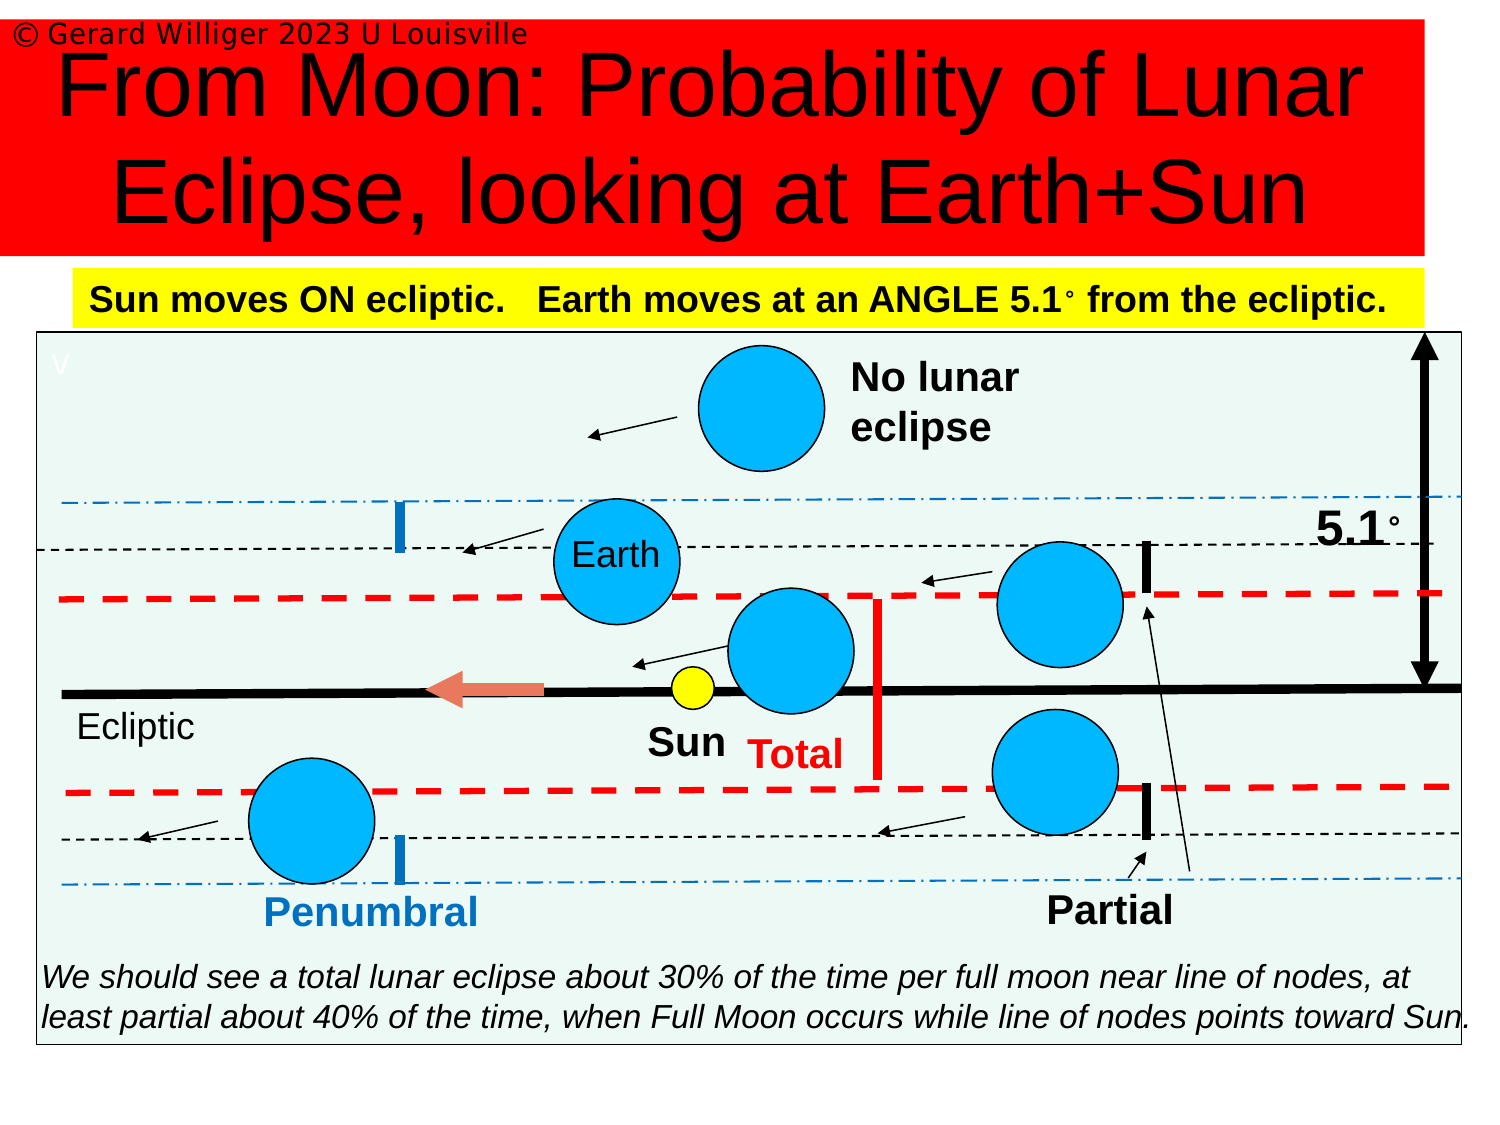

© Gerard Williger 2023 U Louisville
# From Moon: Probability of Lunar Eclipse, looking at Earth+Sun
Sun moves ON ecliptic.   Earth moves at an ANGLE 5.1∘ from the ecliptic.
v
No lunar eclipse

5.1∘

Earth

Ecliptic
Sun

Total

Partial
Penumbral
We should see a total lunar eclipse about 30% of the time per full moon near line of nodes, at least partial about 40% of the time, when Full Moon occurs while line of nodes points toward Sun.